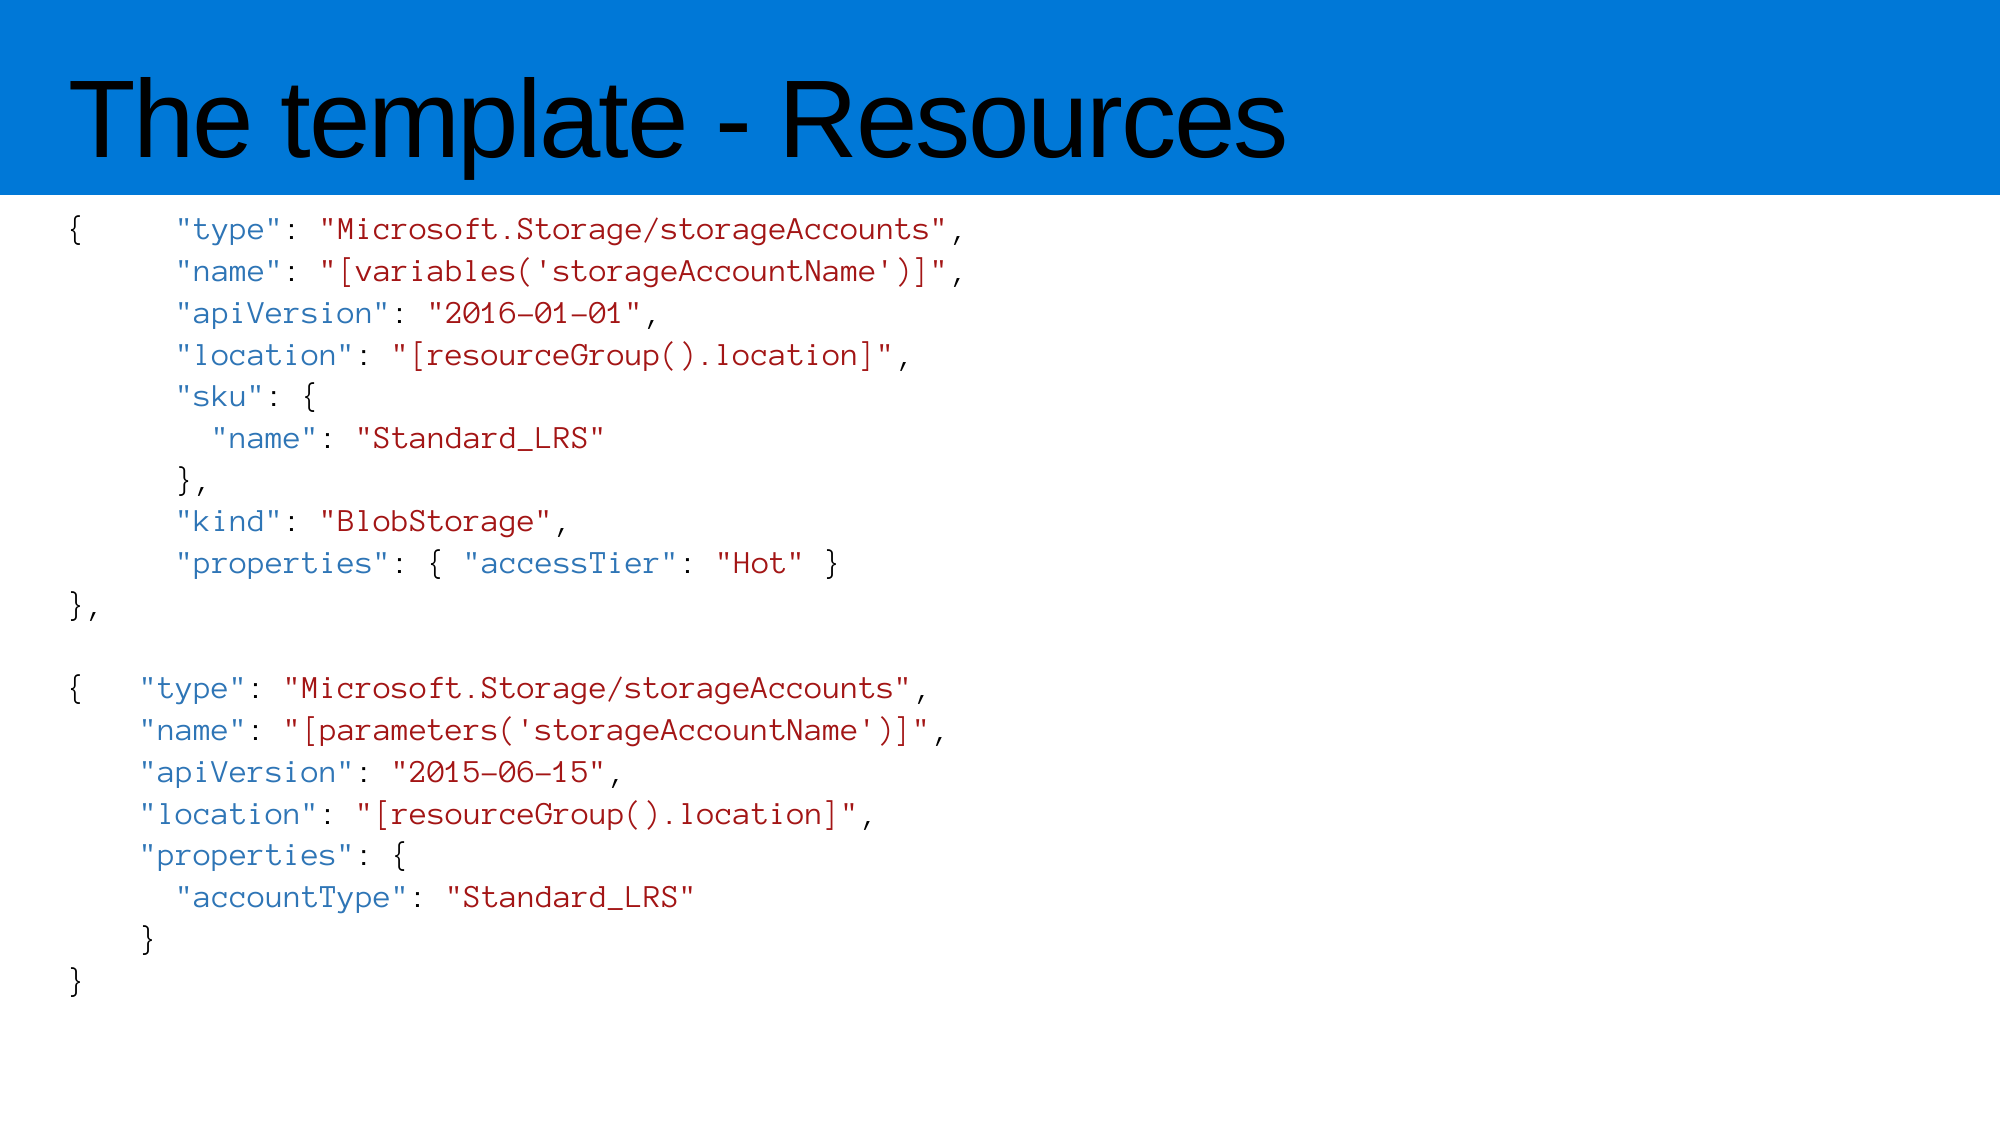

# The template - Resources
{     "type": "Microsoft.Storage/storageAccounts",
      "name": "[variables('storageAccountName')]",
      "apiVersion": "2016-01-01",
      "location": "[resourceGroup().location]",
      "sku": {
        "name": "Standard_LRS"
      },
      "kind": "BlobStorage",
      "properties": { "accessTier": "Hot" }
},

{   "type": "Microsoft.Storage/storageAccounts",
    "name": "[parameters('storageAccountName')]",
    "apiVersion": "2015-06-15",
    "location": "[resourceGroup().location]",
    "properties": {
      "accountType": "Standard_LRS"
    }
}